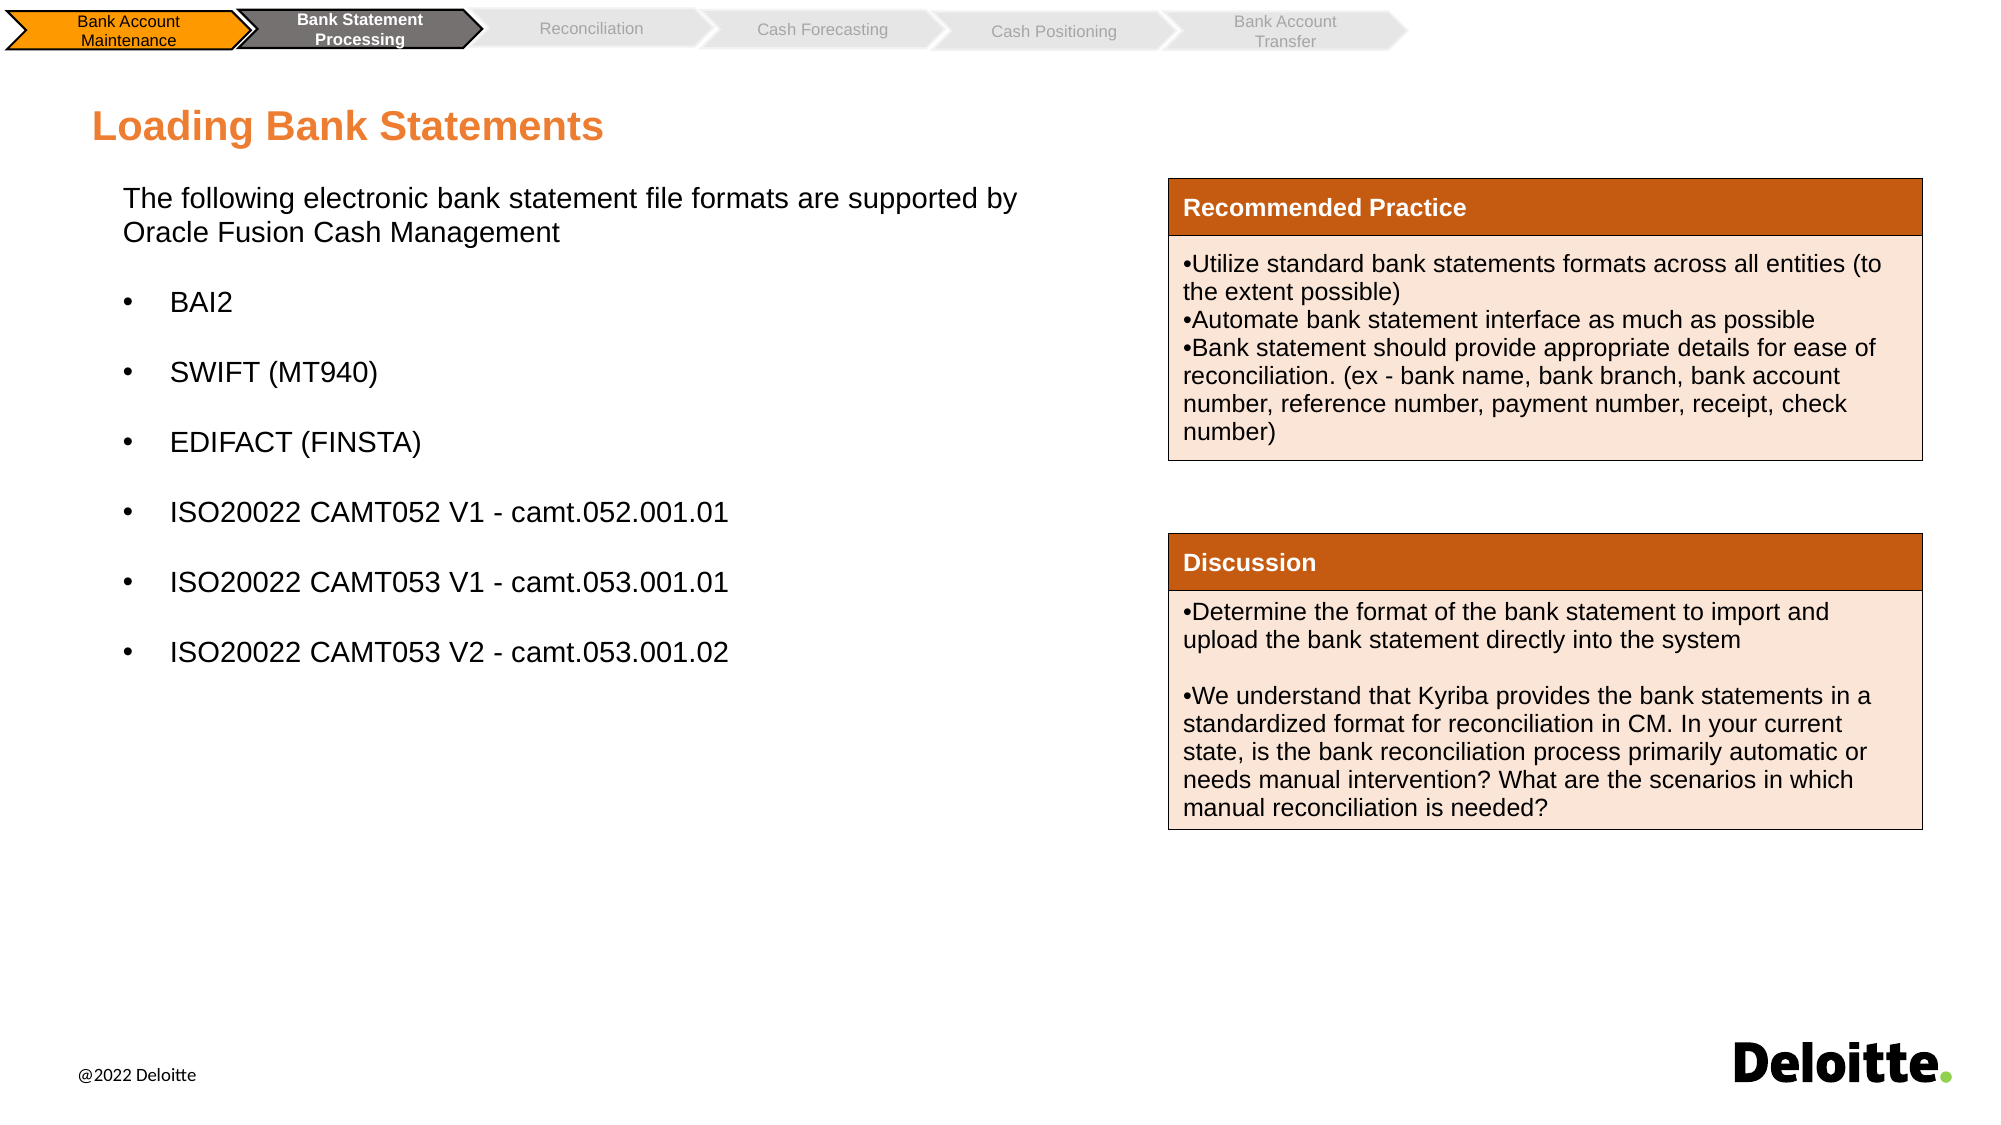

Reconciliation
Bank Statement Processing
Cash Forecasting
Bank Account Maintenance
Cash Positioning
Bank Account Transfer
Loading Bank Statements
The following electronic bank statement file formats are supported by Oracle Fusion Cash Management

BAI2

SWIFT (MT940)

EDIFACT (FINSTA)

ISO20022 CAMT052 V1 - camt.052.001.01

ISO20022 CAMT053 V1 - camt.053.001.01

ISO20022 CAMT053 V2 - camt.053.001.02

| Recommended Practice |
| --- |
| Utilize standard bank statements formats across all entities (to the extent possible)​ Automate bank statement interface as much as possible​ Bank statement should provide appropriate details for ease of reconciliation. (ex - bank name, bank branch, bank account number, reference number, payment number, receipt, check number) |

| Discussion​ |
| --- |
| Determine the format of the bank statement to import and upload the bank statement directly into the system​ We understand that Kyriba provides the bank statements in a standardized format for reconciliation in CM. In your current state, is the bank reconciliation process primarily automatic or needs manual intervention? What are the scenarios in which manual reconciliation is needed? |